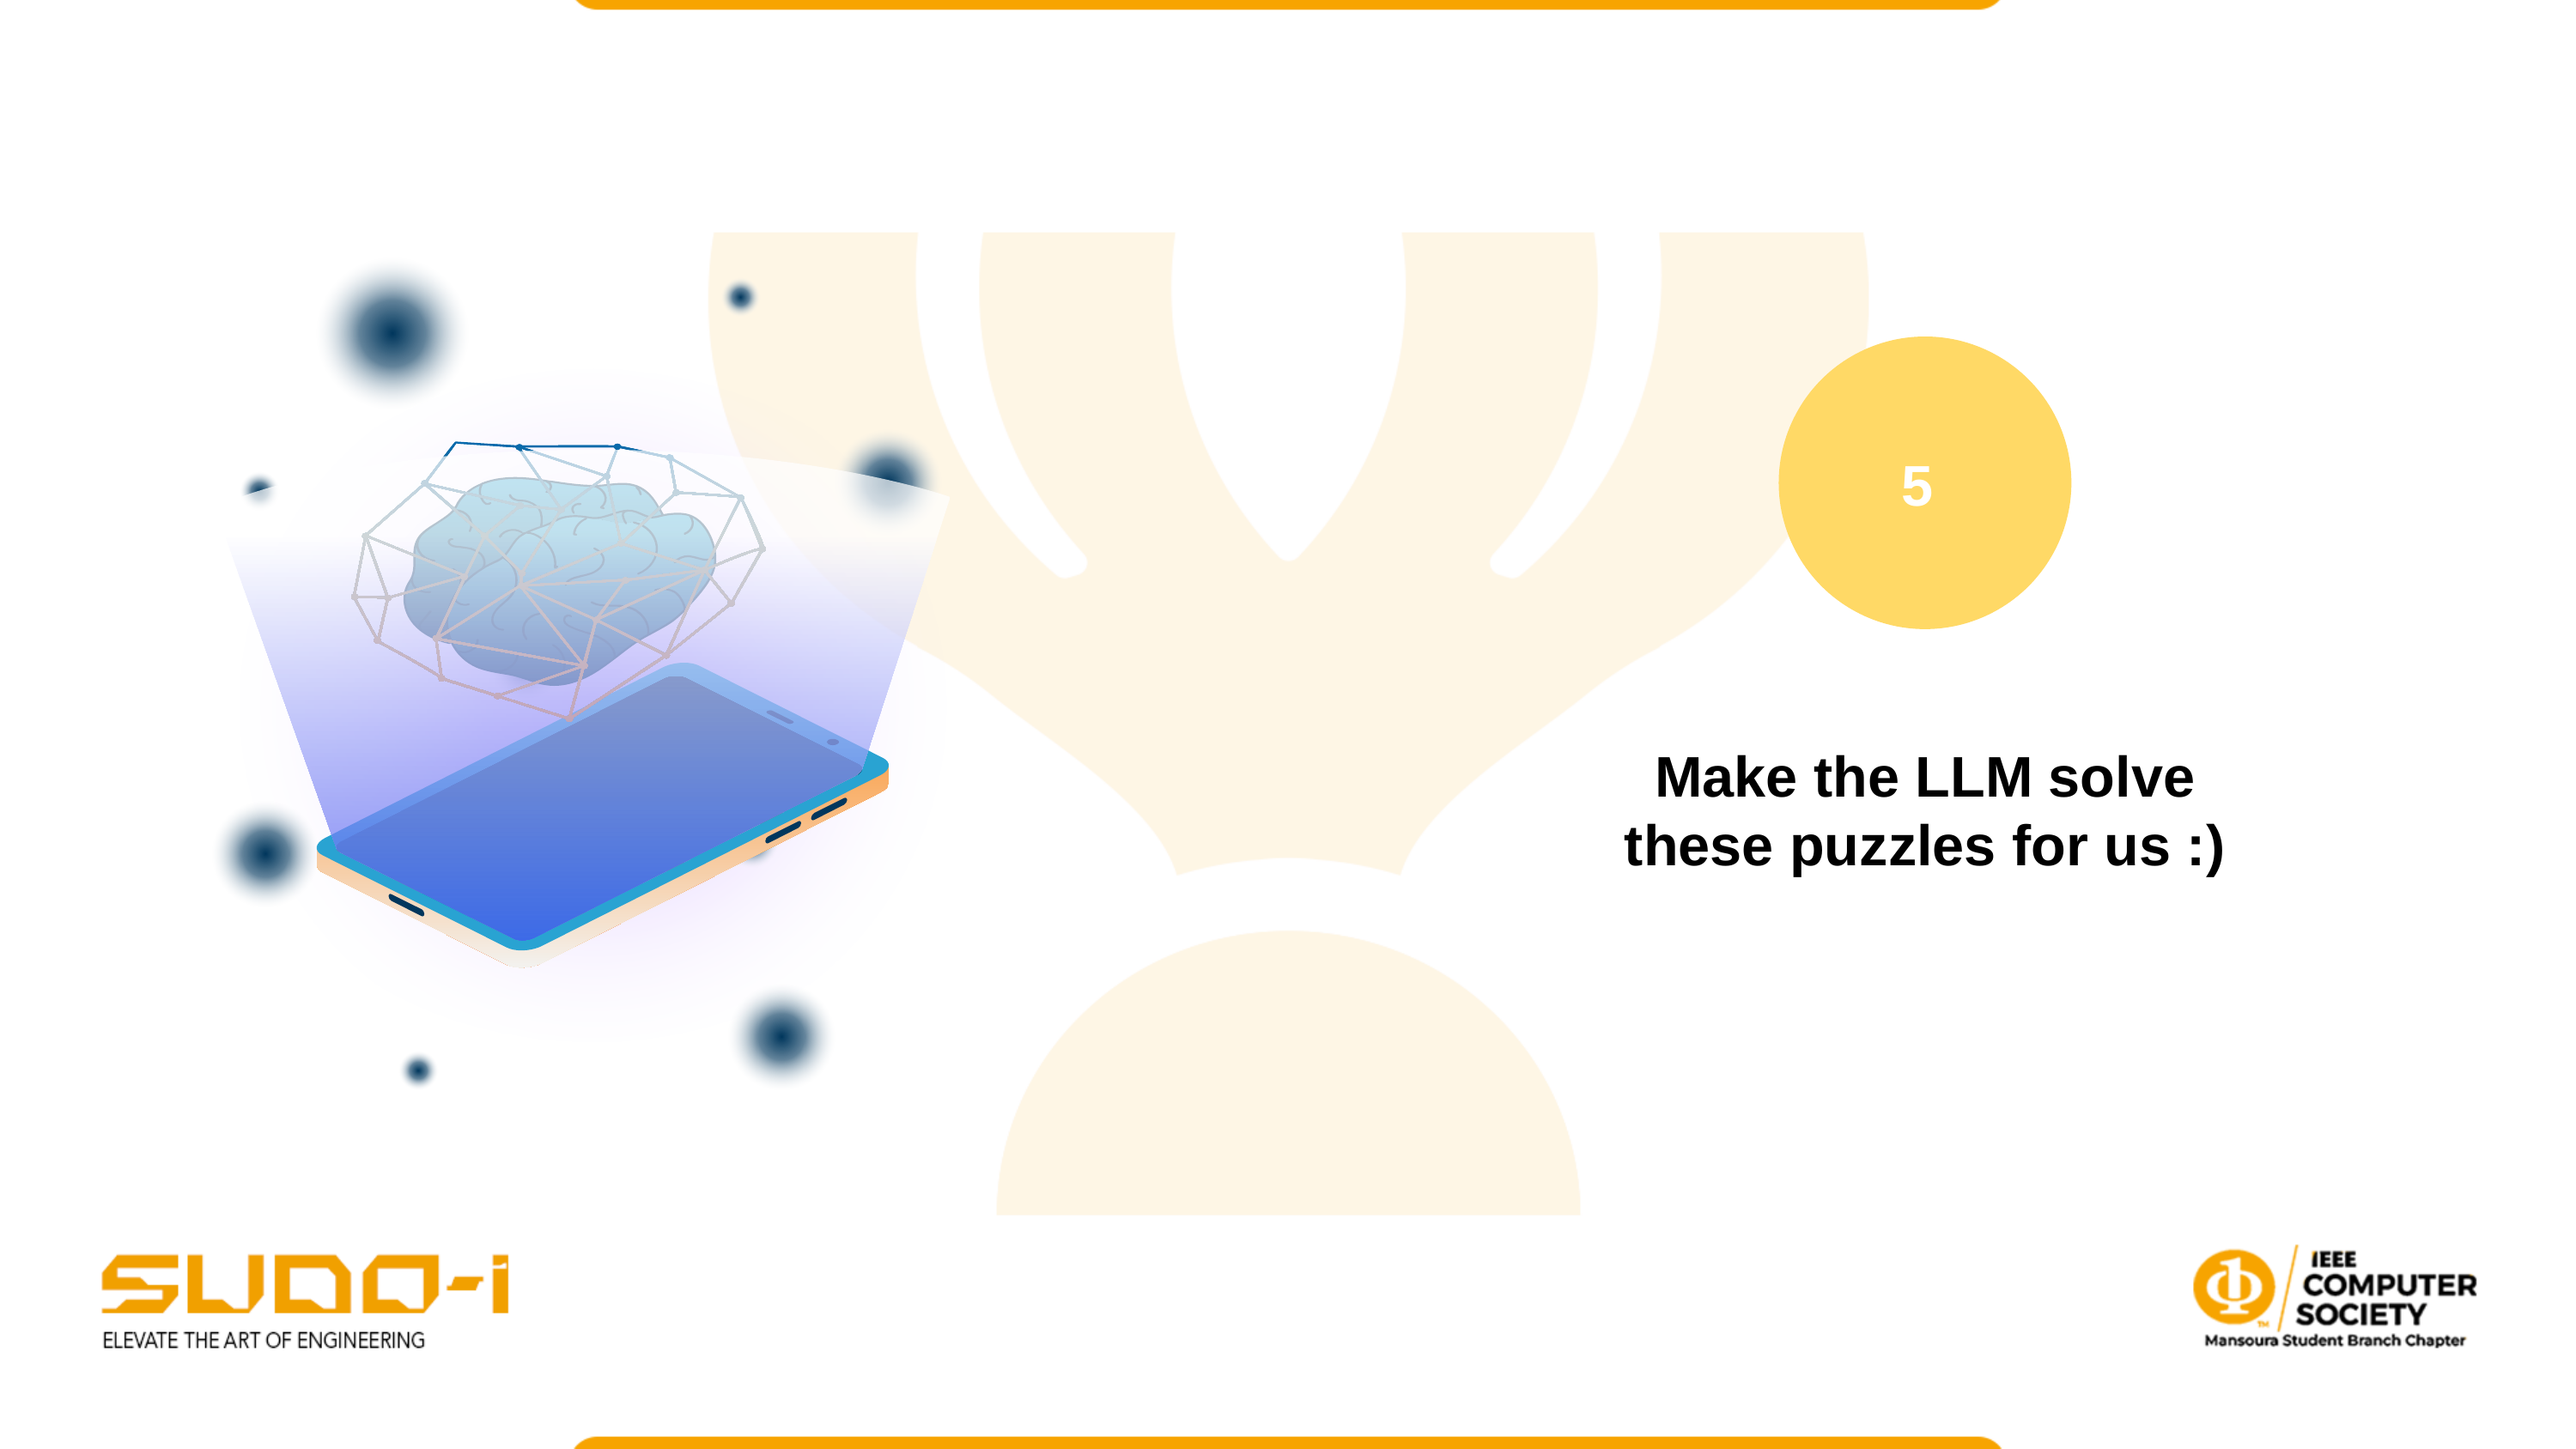

5
Make the LLM solve these puzzles for us :)